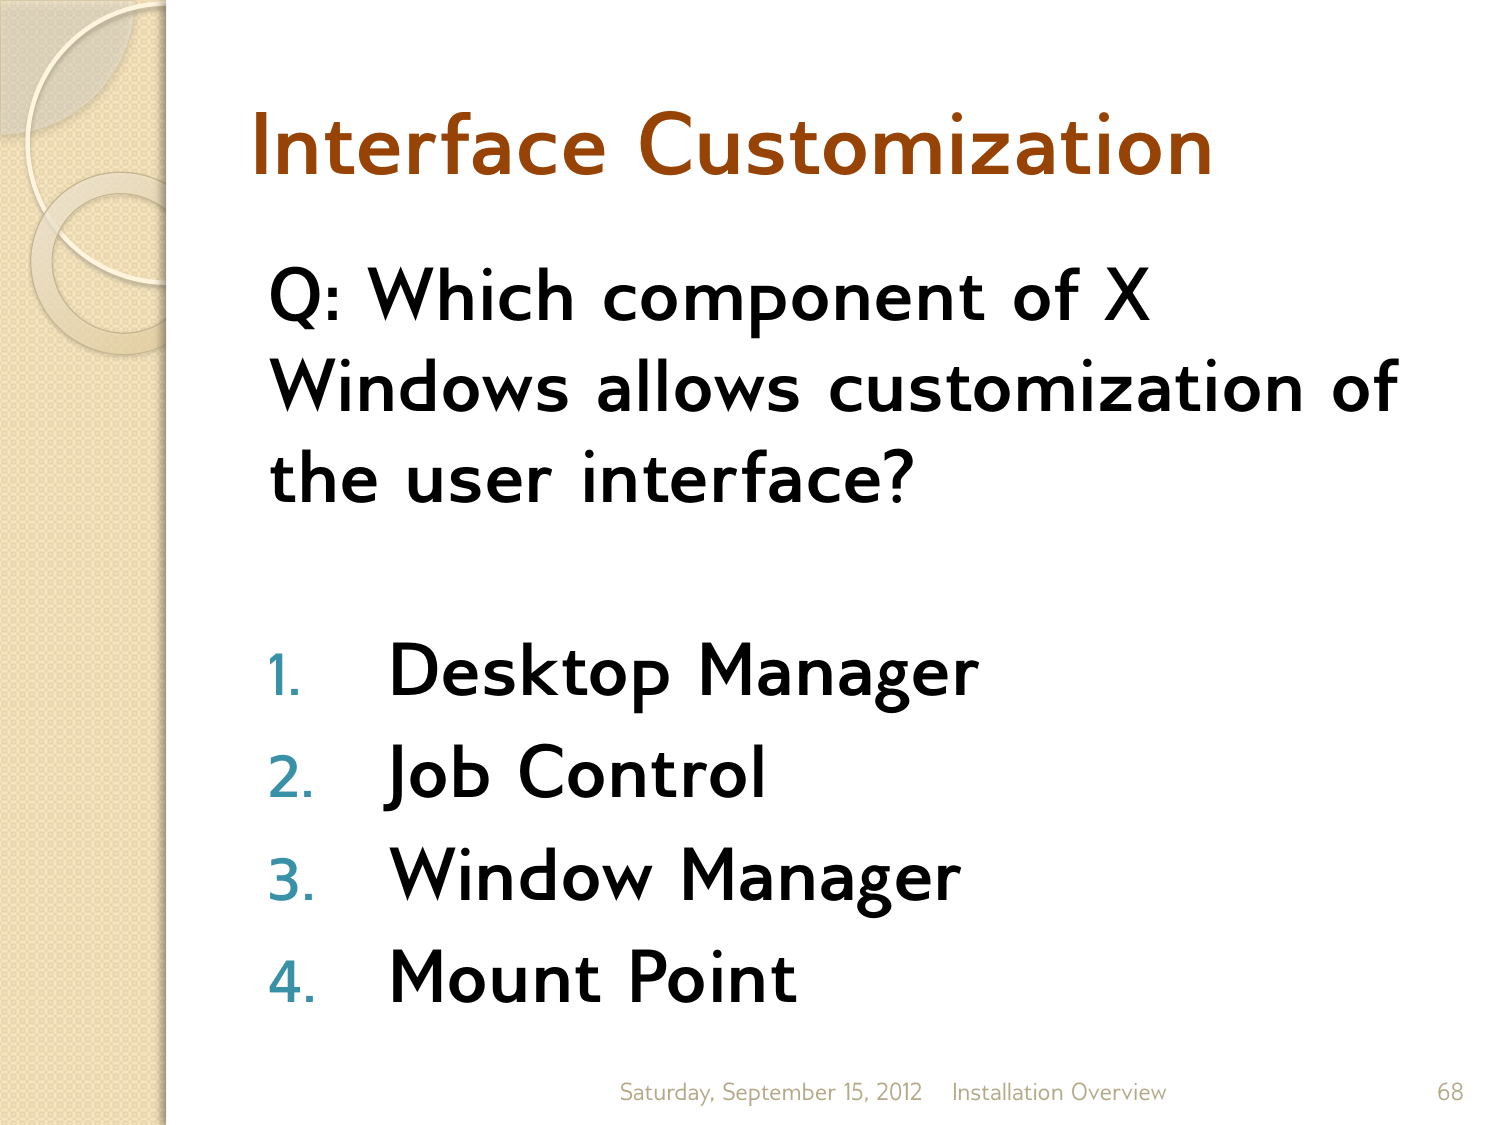

# Interface Customization
Q: Which component of X Windows allows customization of the user interface?
Desktop Manager
Job Control
Window Manager
Mount Point
Saturday, September 15, 2012
Installation Overview
68